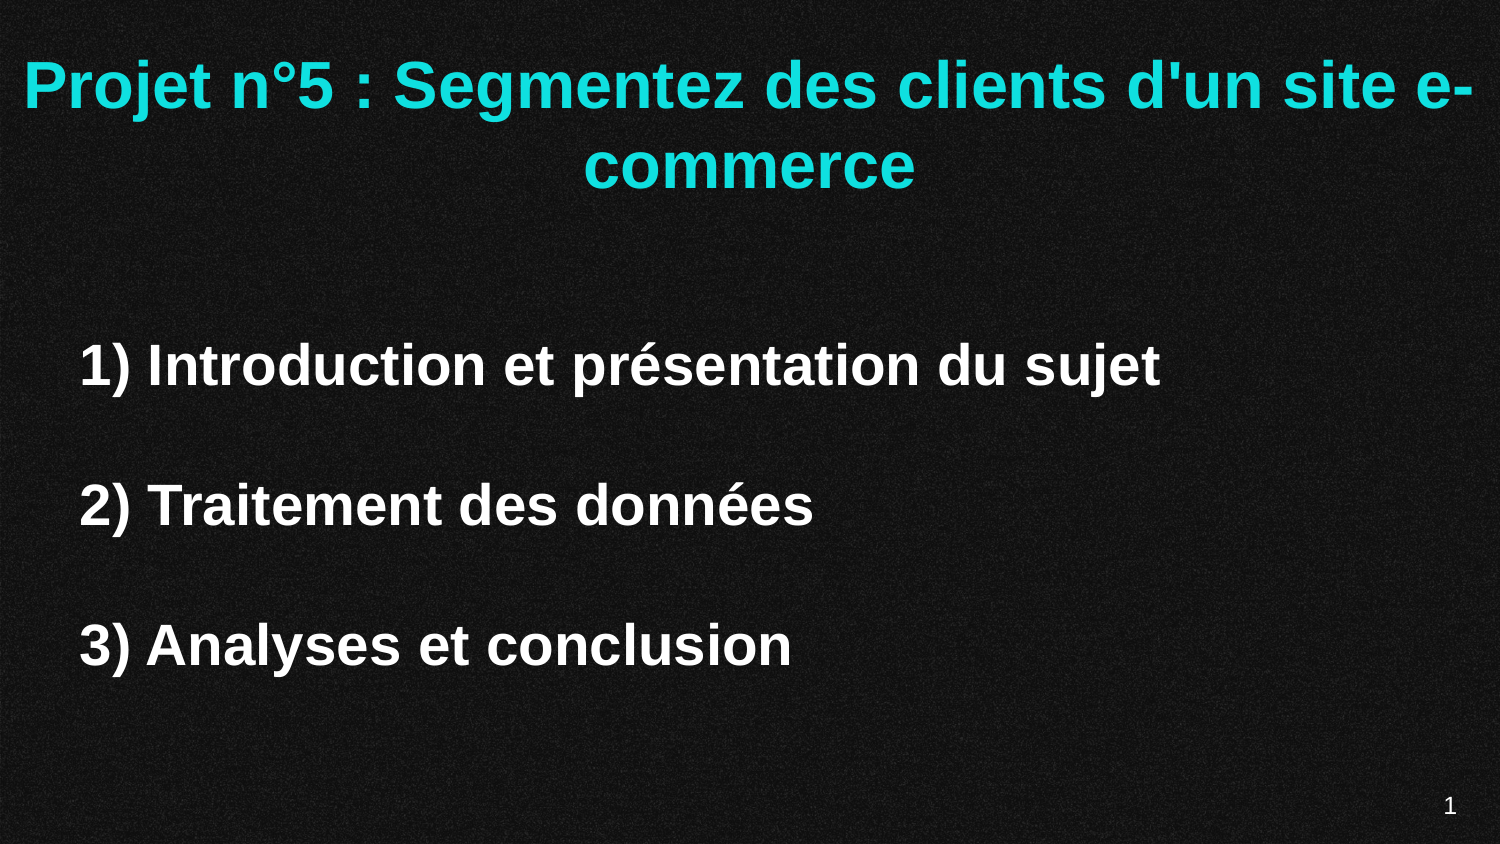

Projet n°5 : Segmentez des clients d'un site e-commerce
1) Introduction et présentation du sujet

2) Traitement des données

3) Analyses et conclusion